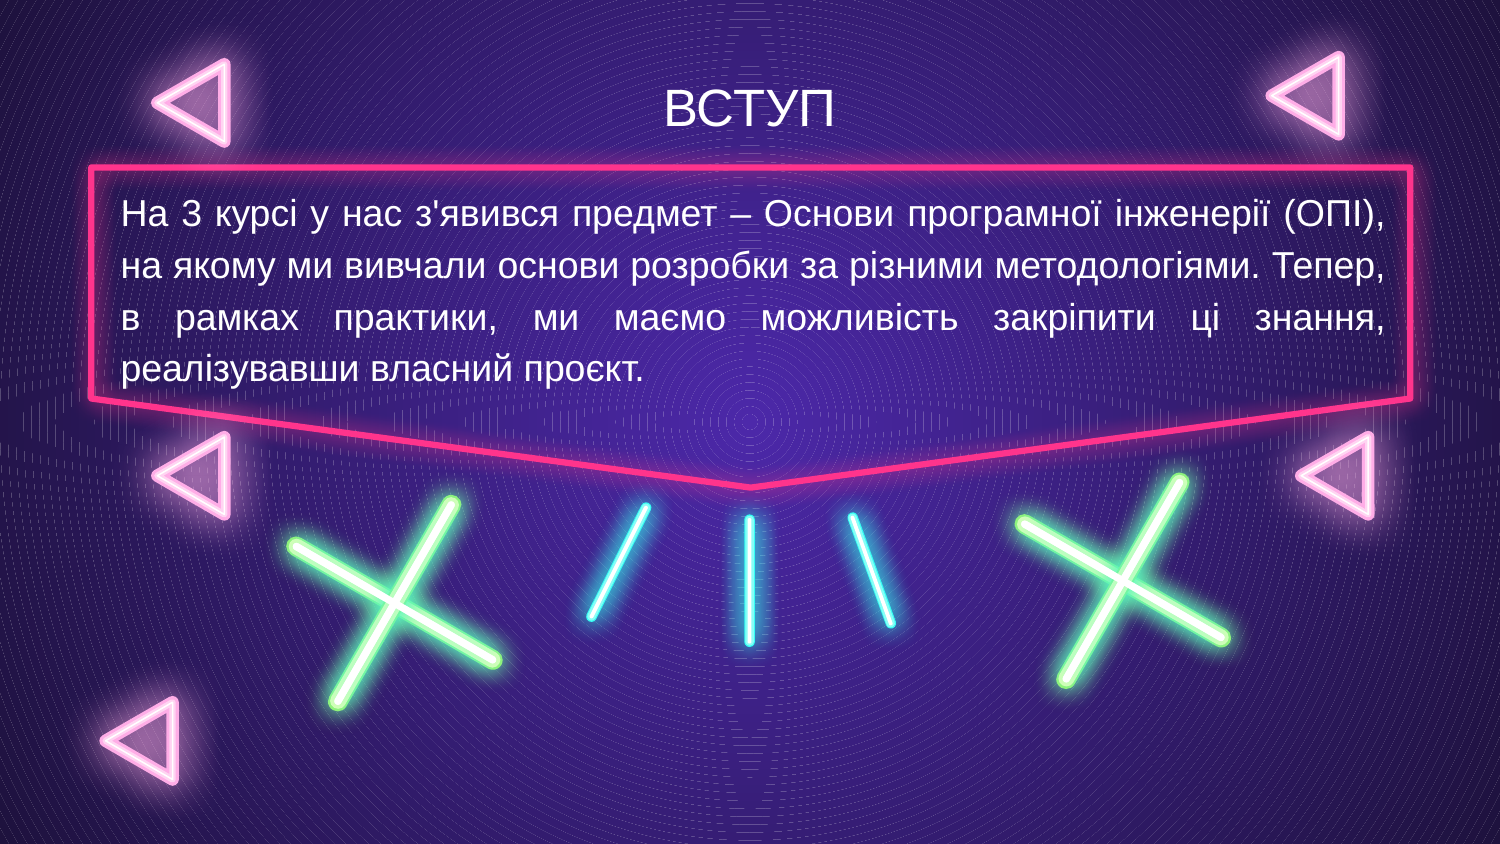

# ВСТУП
На 3 курсі у нас з'явився предмет – Основи програмної інженерії (ОПІ), на якому ми вивчали основи розробки за різними методологіями. Тепер, в рамках практики, ми маємо можливість закріпити ці знання, реалізувавши власний проєкт.